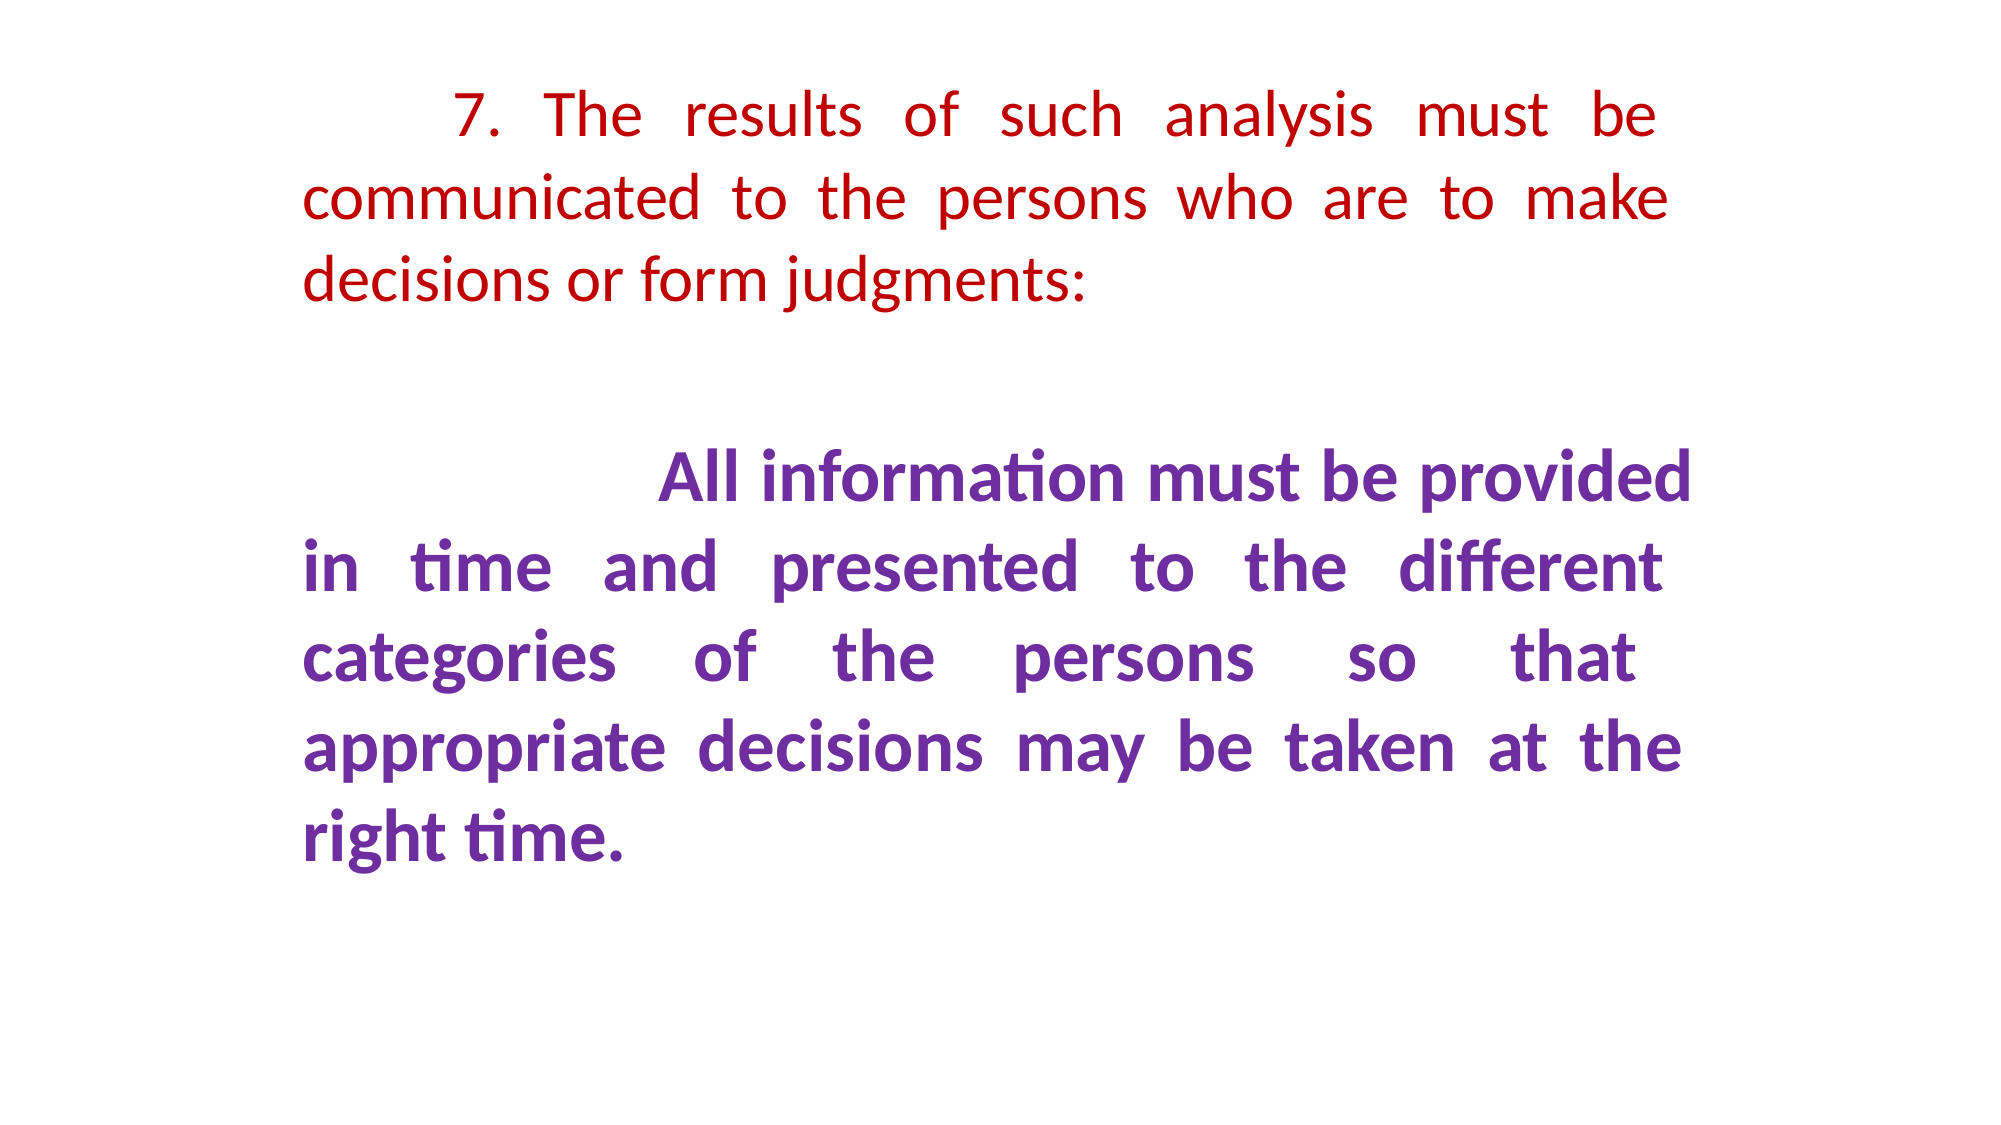

# 7. The results of such analysis must be  communicated to the persons who are to make  decisions or form judgments:
All information must be provided  in time and presented to the different  categories of the persons so that  appropriate decisions may be taken at the  right time.